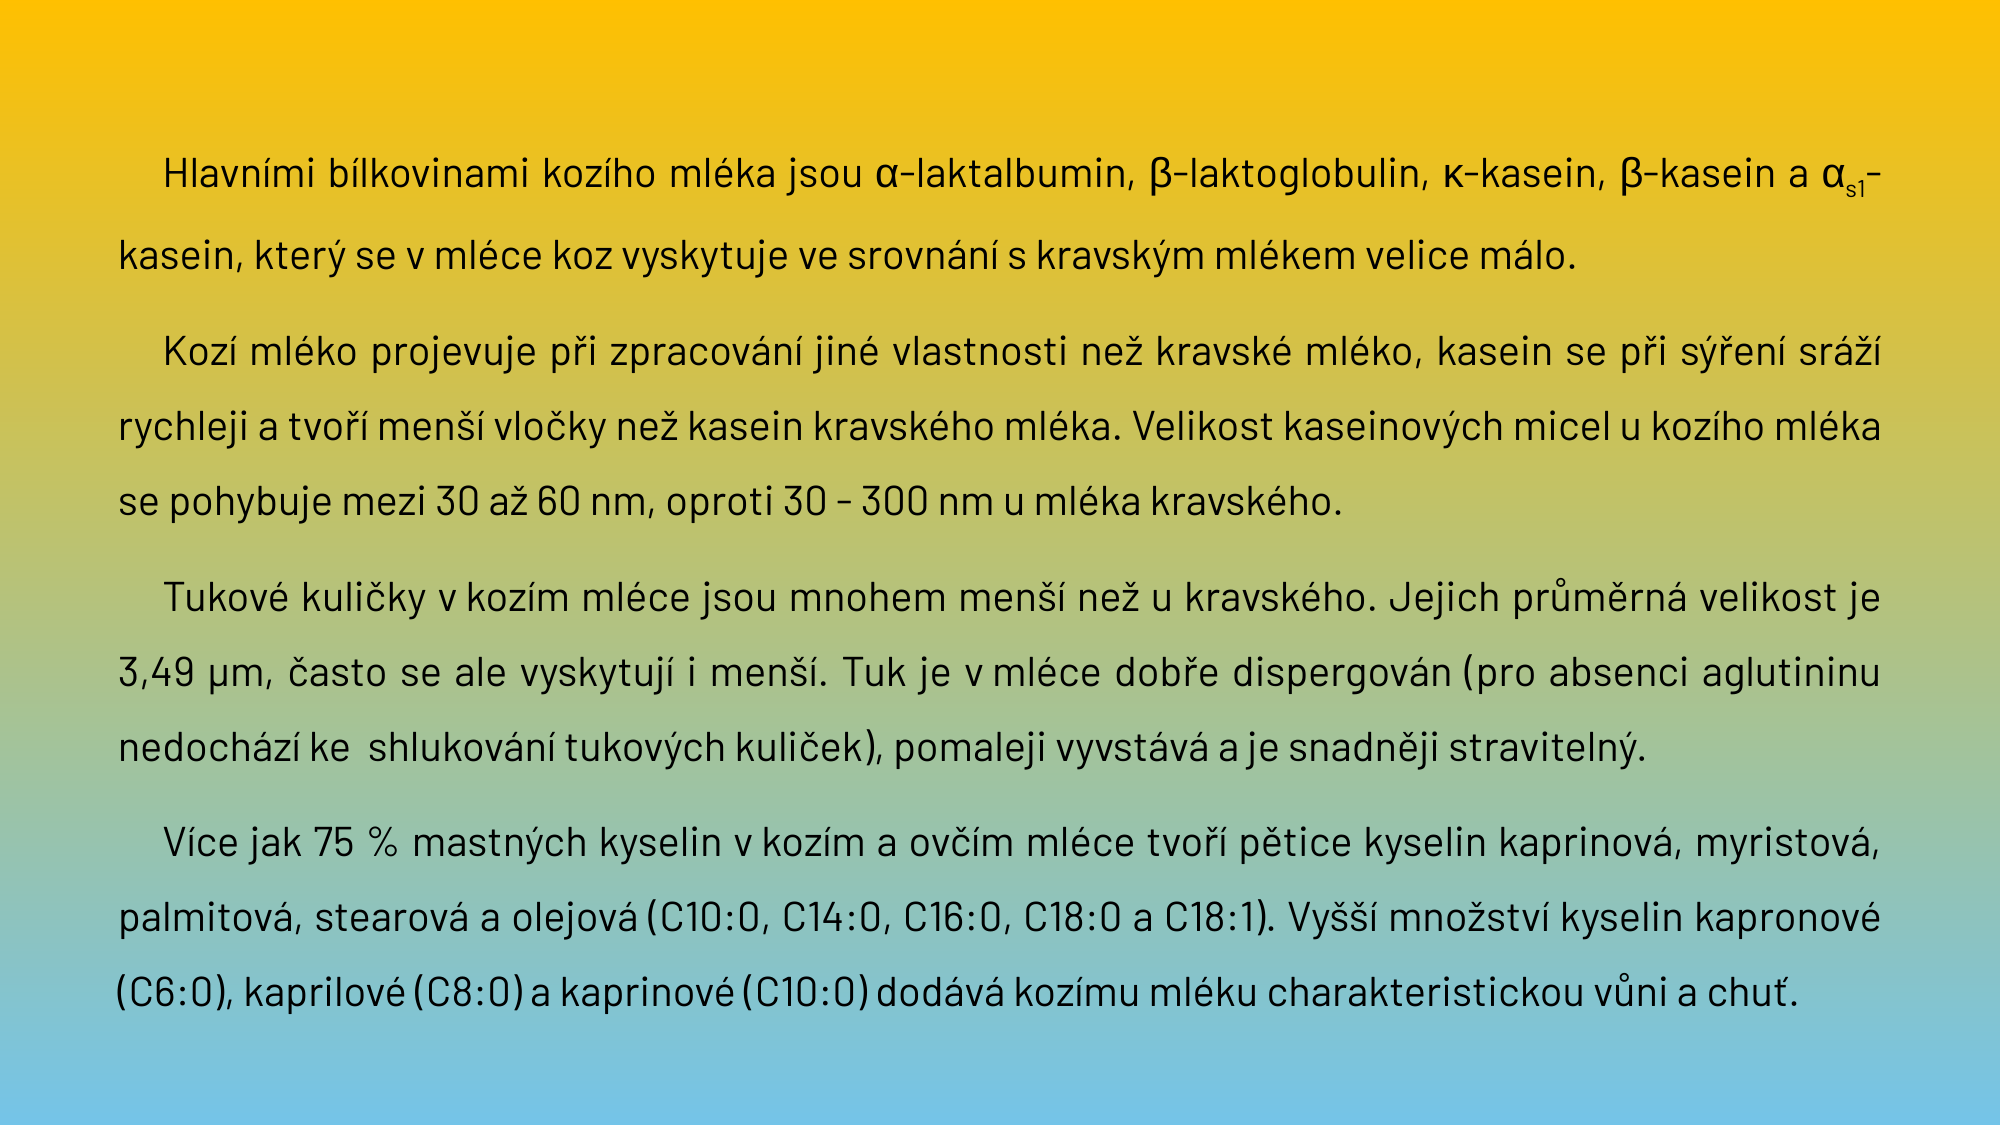

Hlavními bílkovinami kozího mléka jsou α-laktalbumin, β-laktoglobulin, κ-kasein, β-kasein a αs1-kasein, který se v mléce koz vyskytuje ve srovnání s kravským mlékem velice málo.
Kozí mléko projevuje při zpracování jiné vlastnosti než kravské mléko, kasein se při sýření sráží rychleji a tvoří menší vločky než kasein kravského mléka. Velikost kaseinových micel u kozího mléka se pohybuje mezi 30 až 60 nm, oproti 30 - 300 nm u mléka kravského.
Tukové kuličky v kozím mléce jsou mnohem menší než u kravského. Jejich průměrná velikost je 3,49 µm, často se ale vyskytují i menší. Tuk je v mléce dobře dispergován (pro absenci aglutininu nedochází ke  shlukování tukových kuliček), pomaleji vyvstává a je snadněji stravitelný.
Více jak 75 % mastných kyselin v kozím a ovčím mléce tvoří pětice kyselin kaprinová, myristová, palmitová, stearová a olejová (C10:0, C14:0, C16:0, C18:0 a C18:1). Vyšší množství kyselin kapronové (C6:0), kaprilové (C8:0) a kaprinové (C10:0) dodává kozímu mléku charakteristickou vůni a chuť.